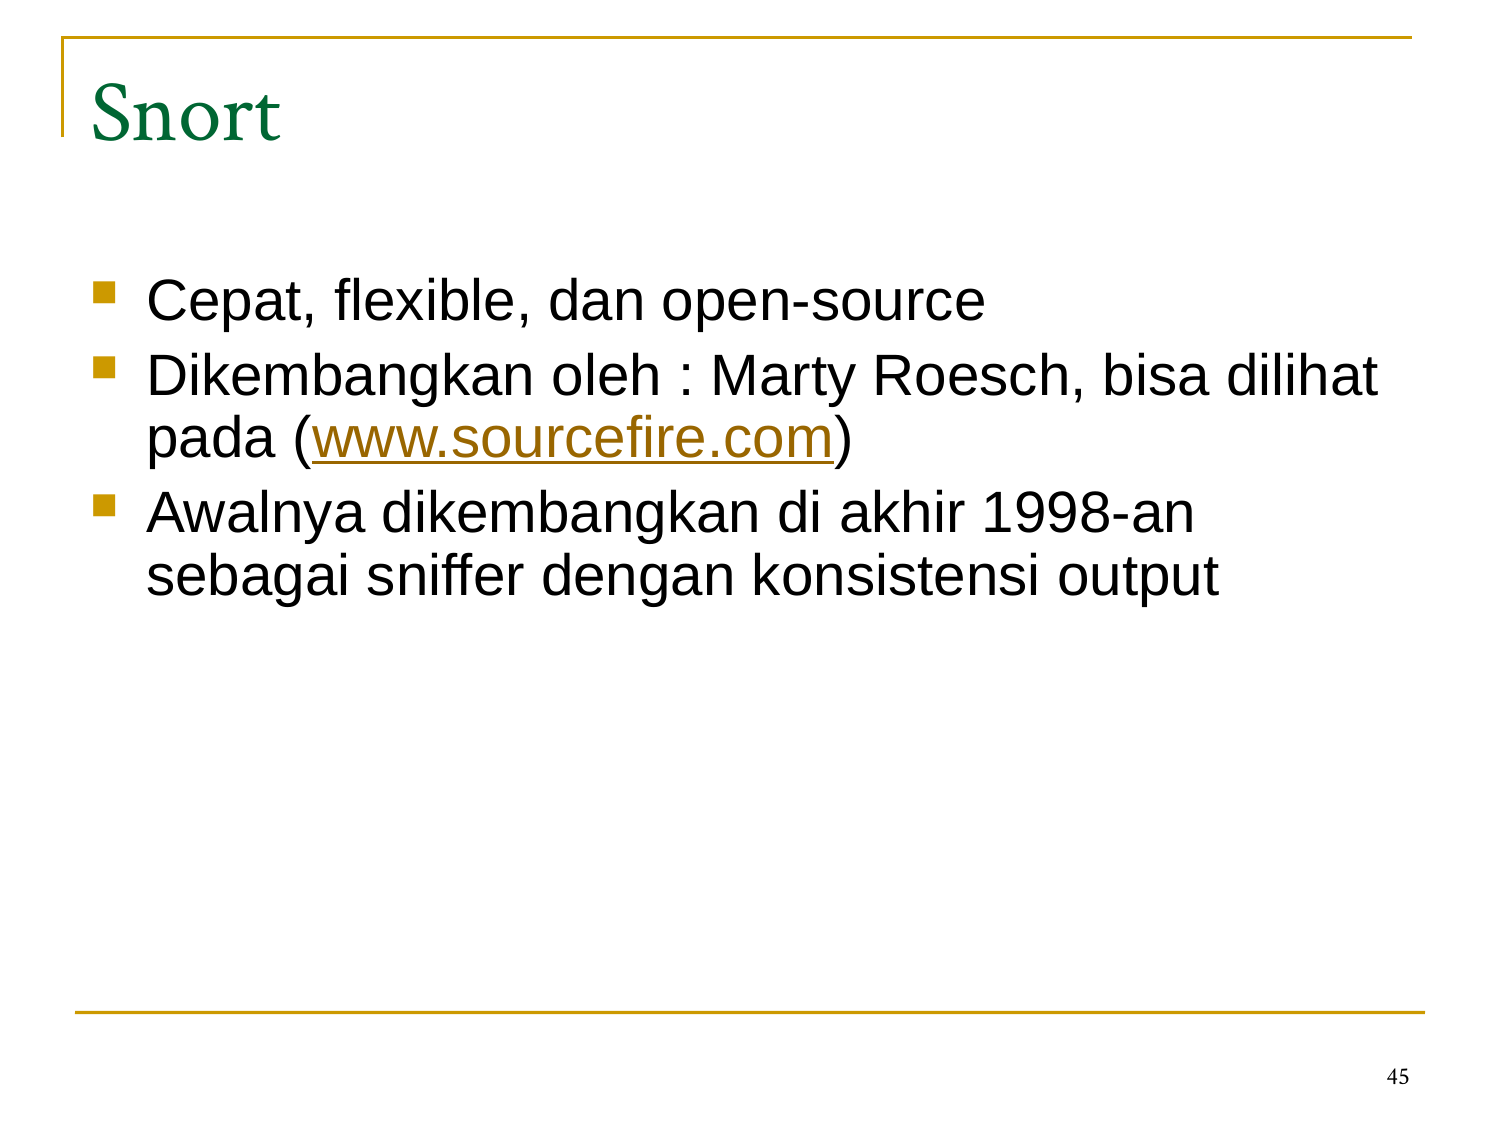

# Snort
Cepat, flexible, dan open-source
Dikembangkan oleh : Marty Roesch, bisa dilihat pada (www.sourcefire.com)
Awalnya dikembangkan di akhir 1998-an sebagai sniffer dengan konsistensi output
45